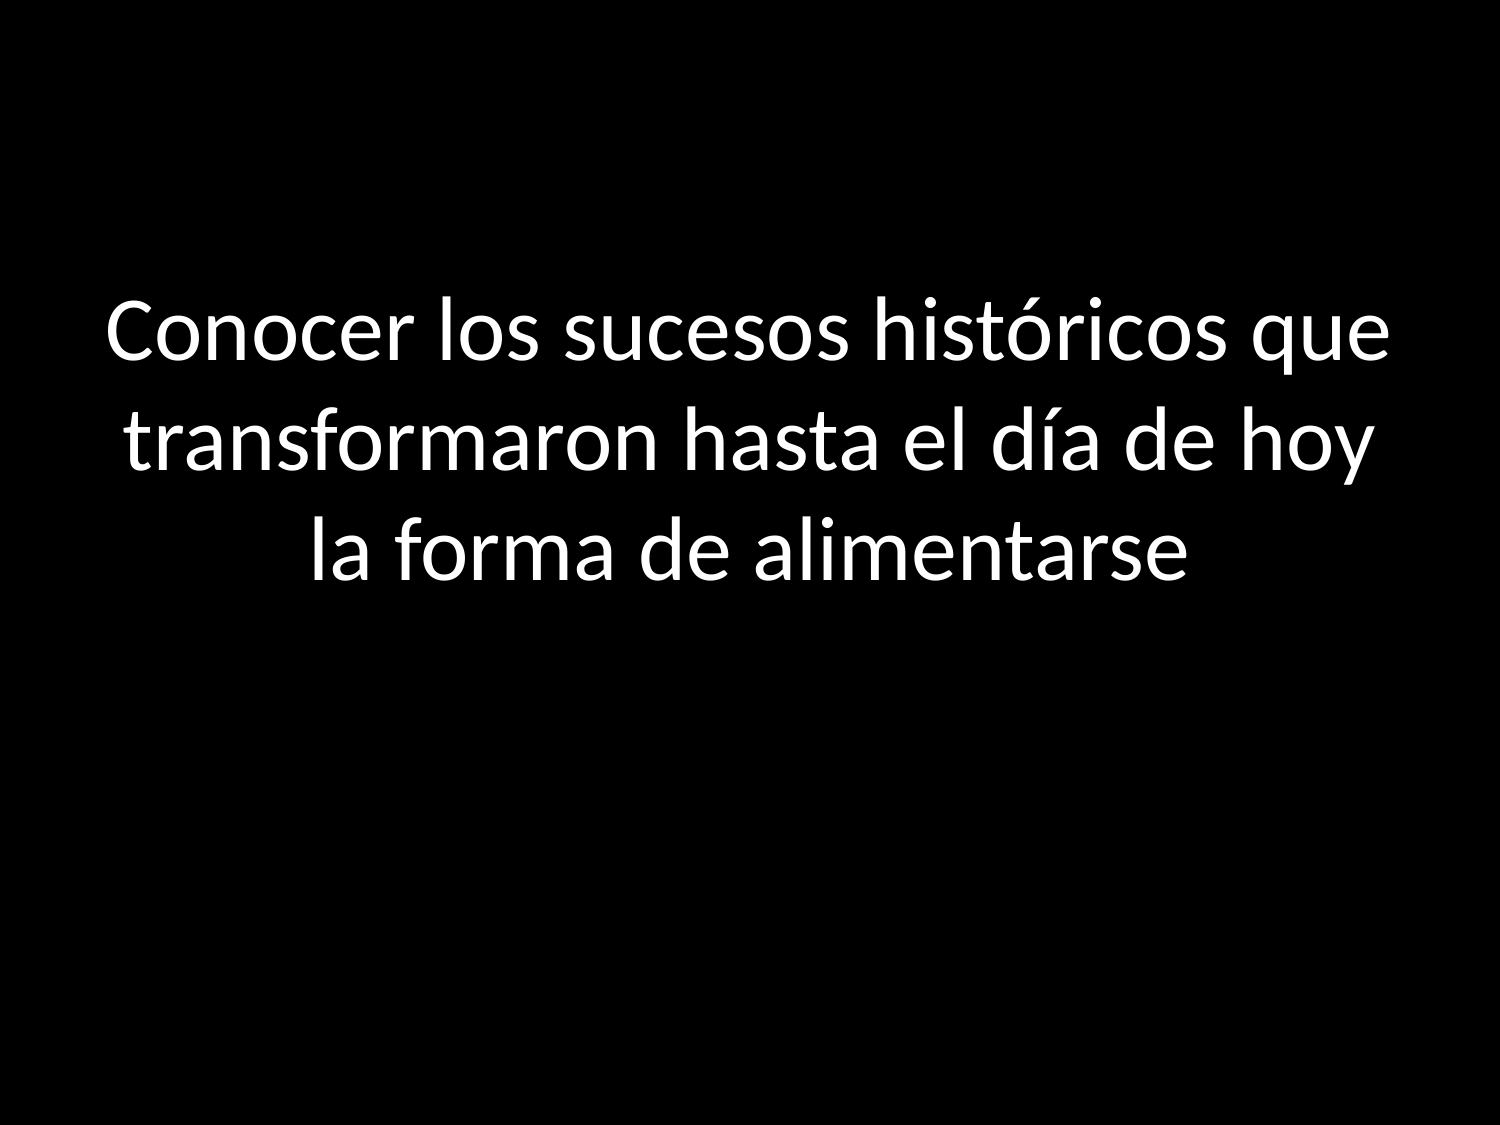

# Conocer los sucesos históricos que transformaron hasta el día de hoy la forma de alimentarse